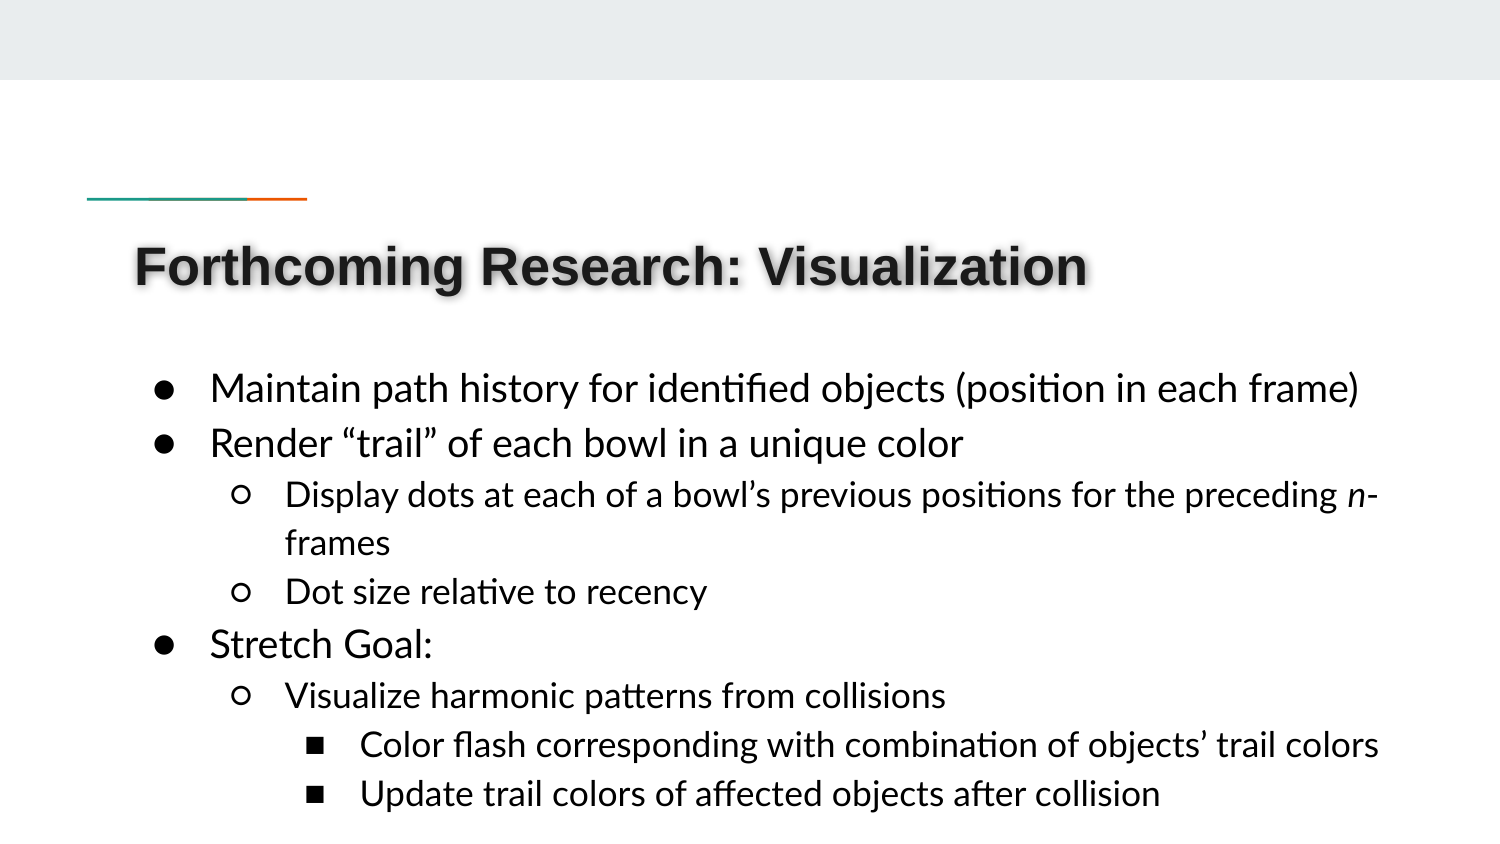

# Forthcoming Research: Visualization
Maintain path history for identified objects (position in each frame)
Render “trail” of each bowl in a unique color
Display dots at each of a bowl’s previous positions for the preceding n-frames
Dot size relative to recency
Stretch Goal:
Visualize harmonic patterns from collisions
Color flash corresponding with combination of objects’ trail colors
Update trail colors of affected objects after collision